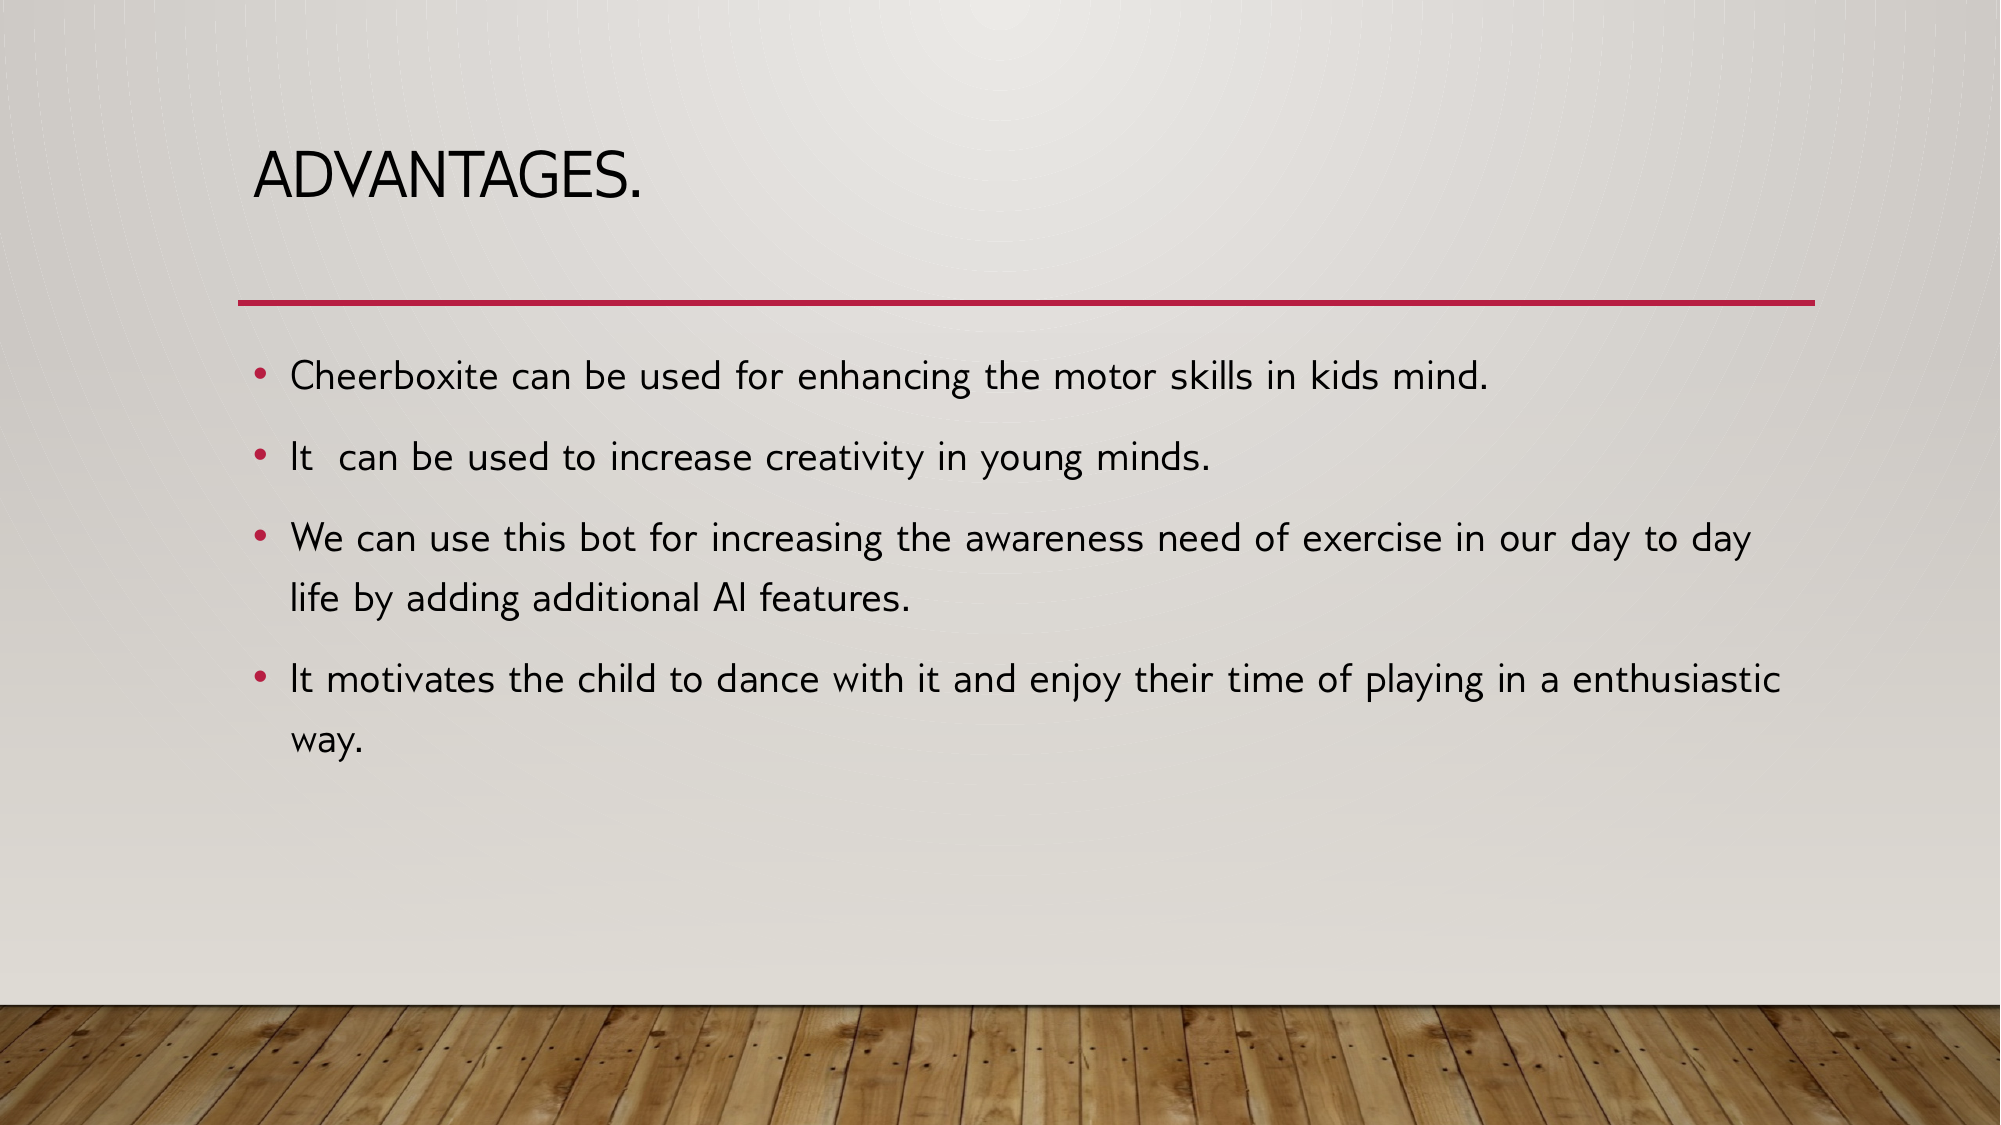

# Advantages.
Cheerboxite can be used for enhancing the motor skills in kids mind.
It  can be used to increase creativity in young minds.
We can use this bot for increasing the awareness need of exercise in our day to day life by adding additional AI features.
It motivates the child to dance with it and enjoy their time of playing in a enthusiastic way.